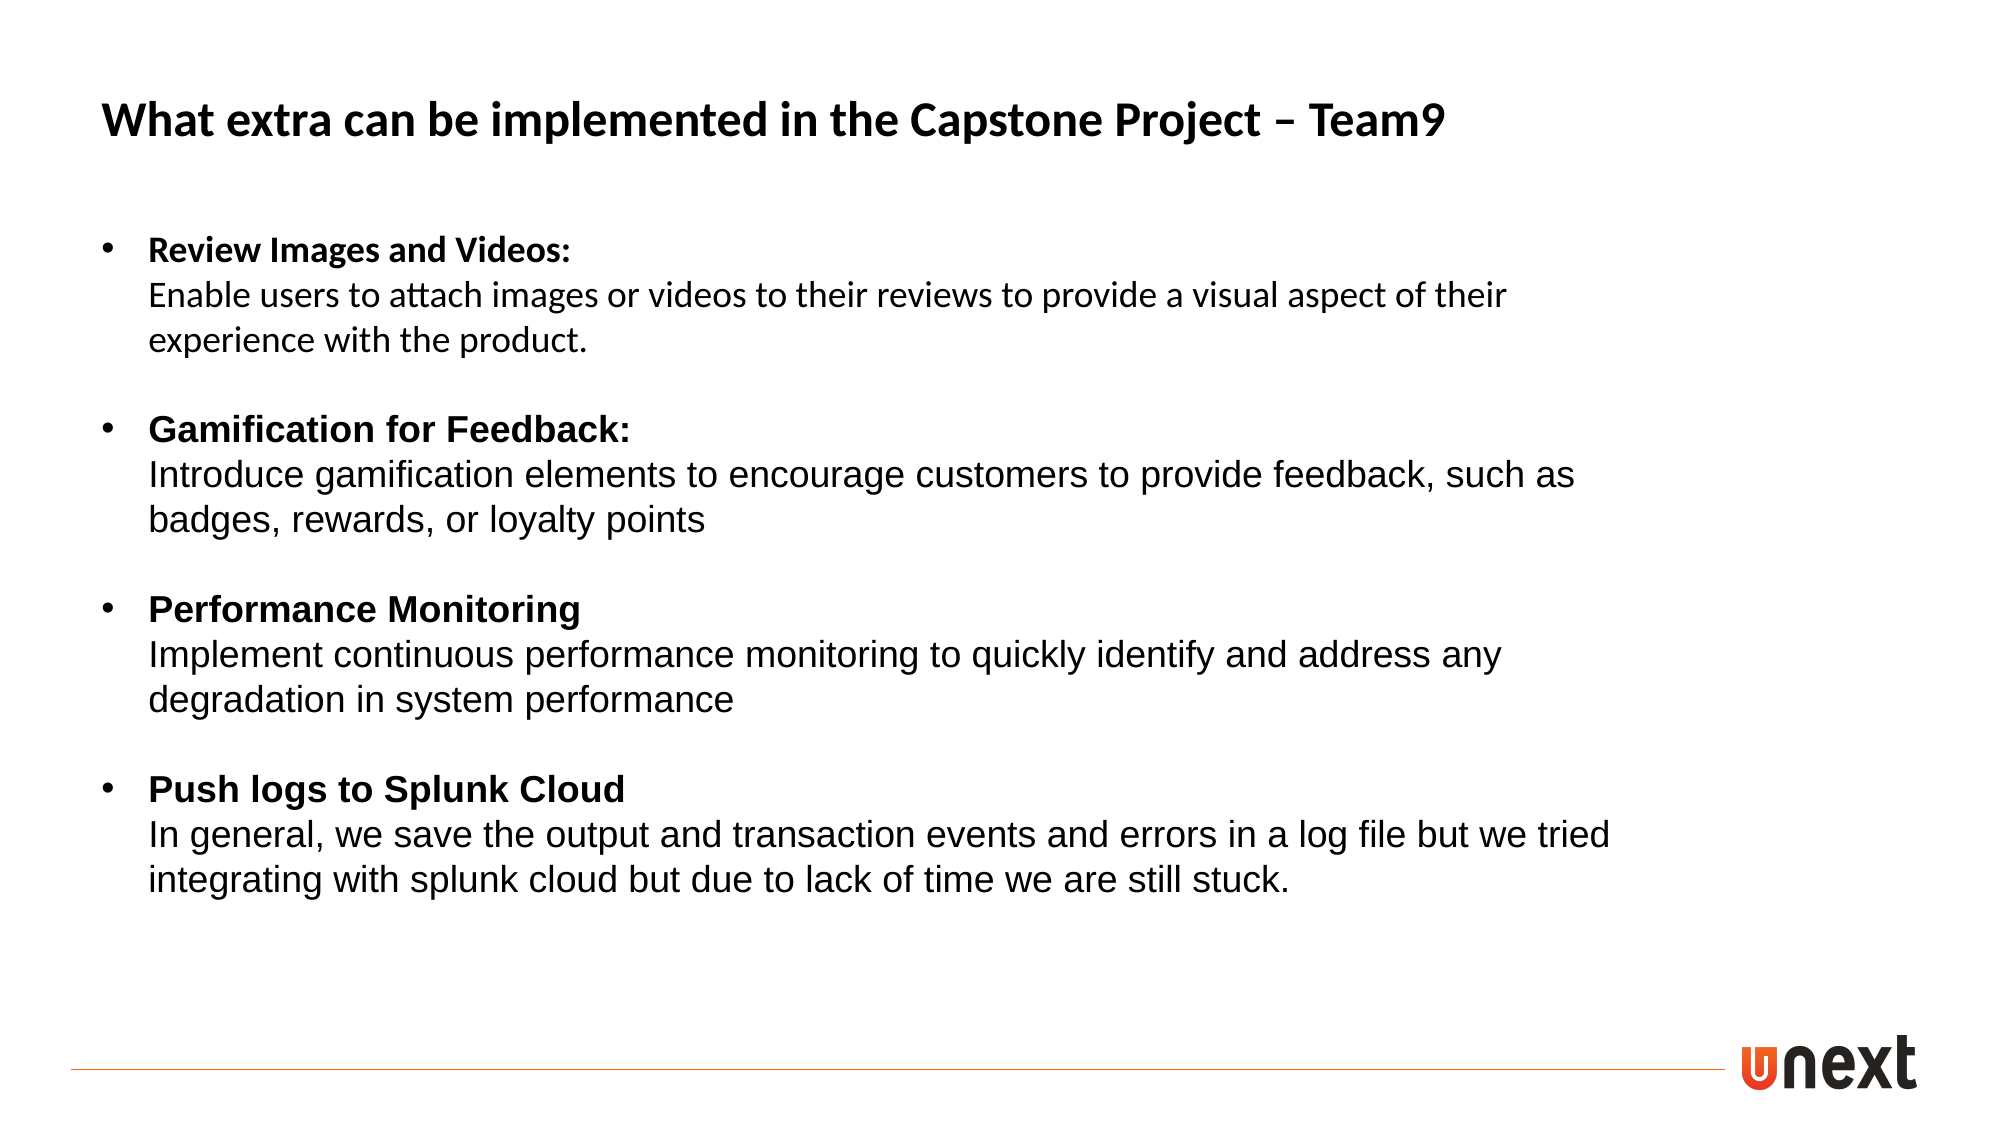

What extra can be implemented in the Capstone Project – Team9
Review Images and Videos:
Enable users to attach images or videos to their reviews to provide a visual aspect of their experience with the product.

Gamification for Feedback:
Introduce gamification elements to encourage customers to provide feedback, such as badges, rewards, or loyalty points
Performance Monitoring
Implement continuous performance monitoring to quickly identify and address any degradation in system performance

Push logs to Splunk Cloud
In general, we save the output and transaction events and errors in a log file but we tried integrating with splunk cloud but due to lack of time we are still stuck.